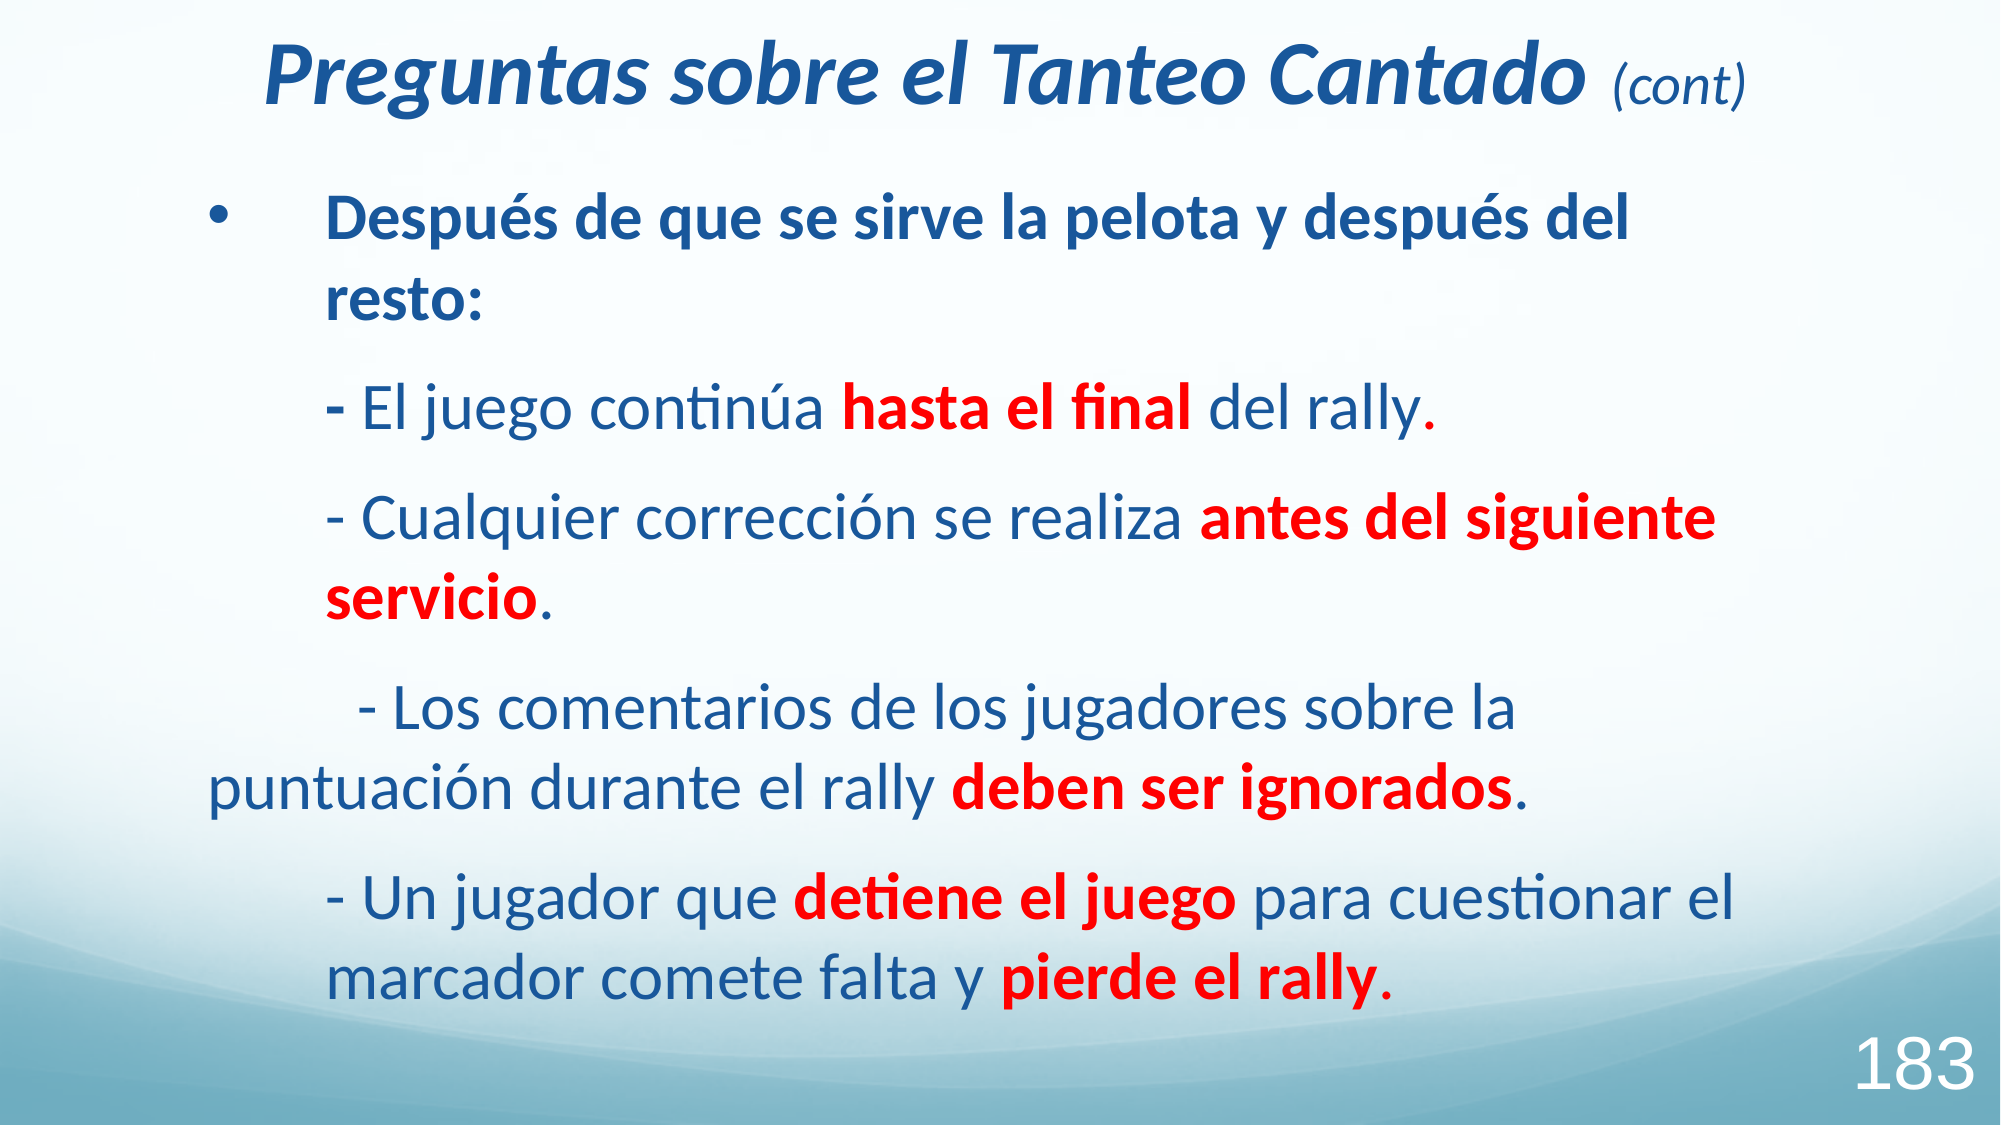

Preguntas sobre el Tanteo Cantado (cont)

Después de que se sirve la pelota y después del resto:

	- El juego continúa hasta el final del rally.

	- Cualquier corrección se realiza antes del siguiente servicio.

	- Los comentarios de los jugadores sobre la puntuación durante el rally deben ser ignorados.

	- Un jugador que detiene el juego para cuestionar el marcador comete falta y pierde el rally.
183